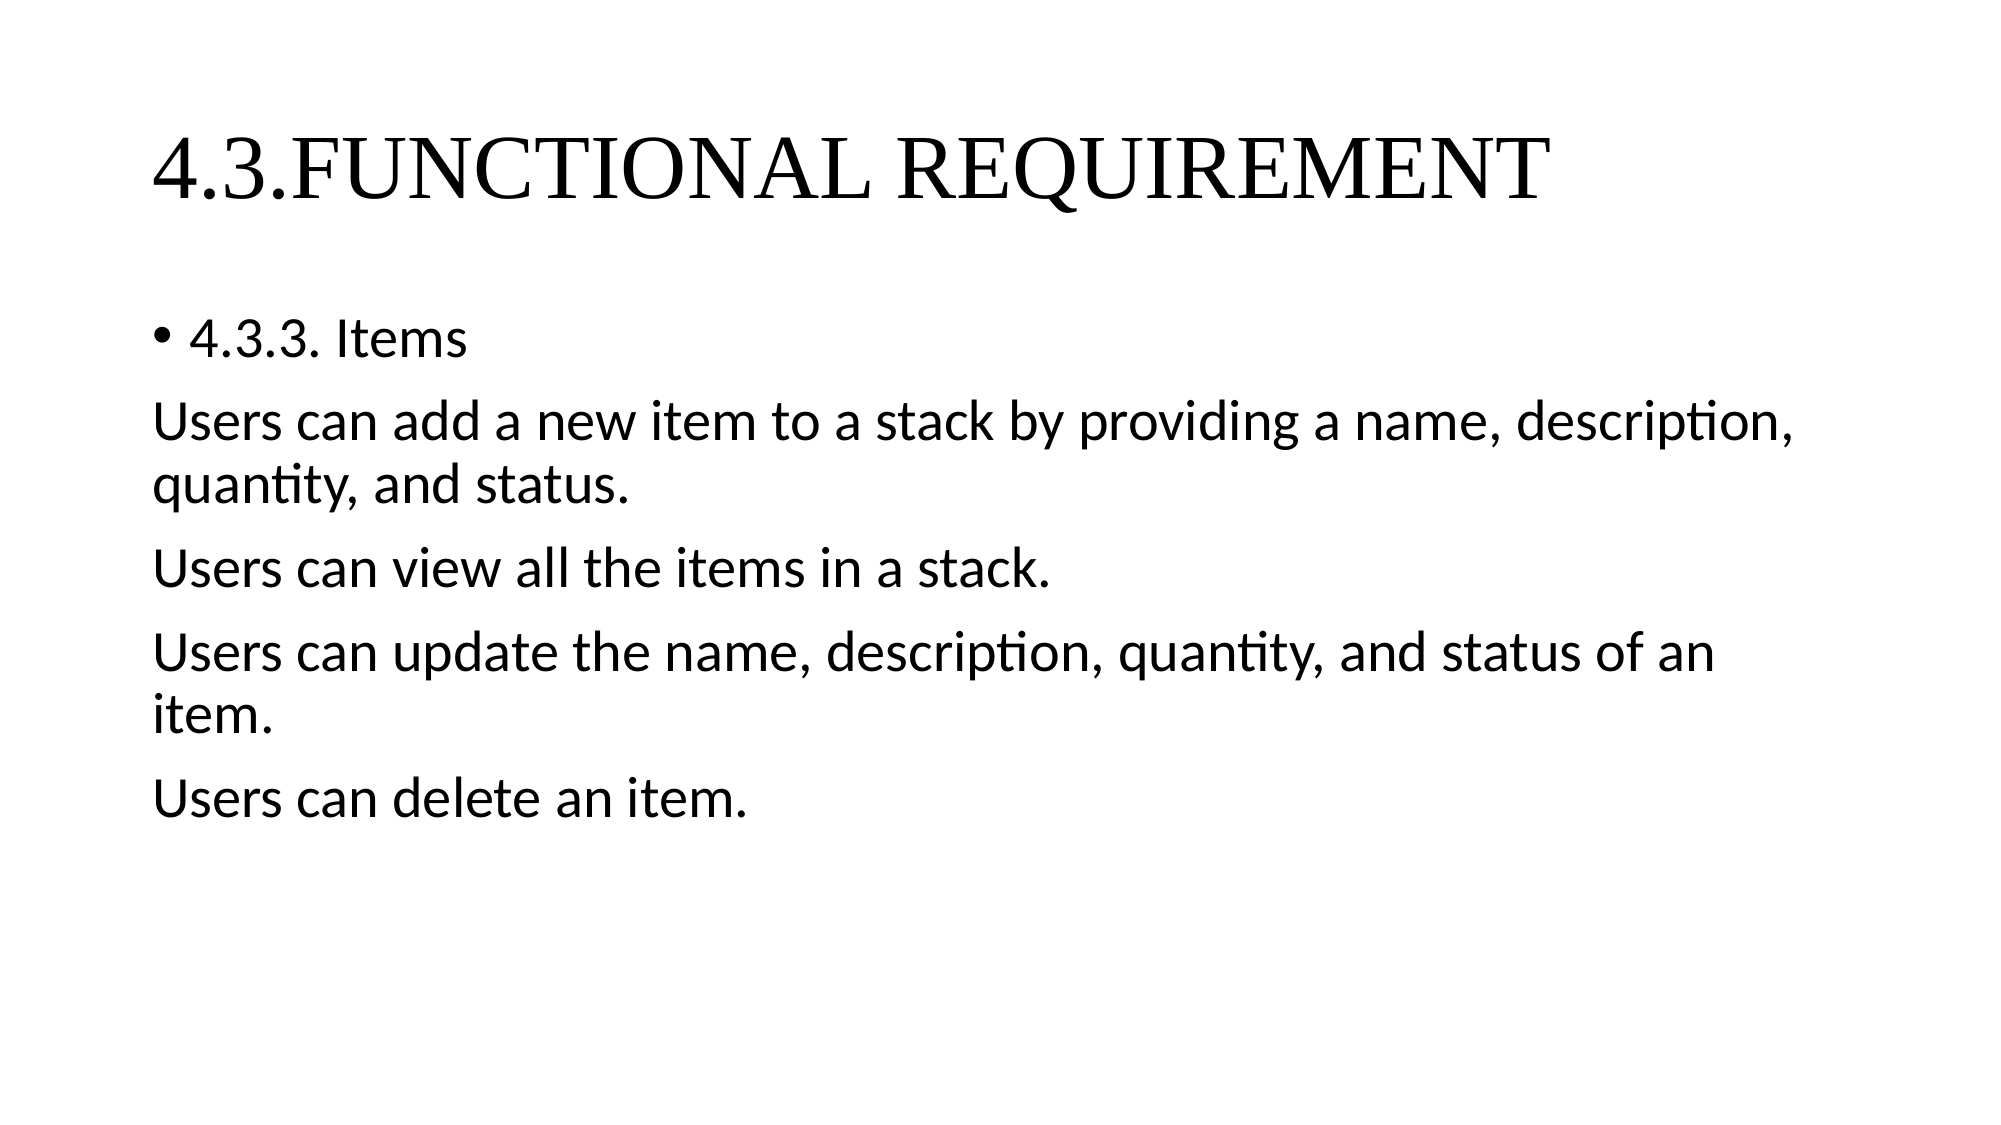

# 4.3.FUNCTIONAL REQUIREMENT
4.3.3. Items
Users can add a new item to a stack by providing a name, description, quantity, and status.
Users can view all the items in a stack.
Users can update the name, description, quantity, and status of an item.
Users can delete an item.